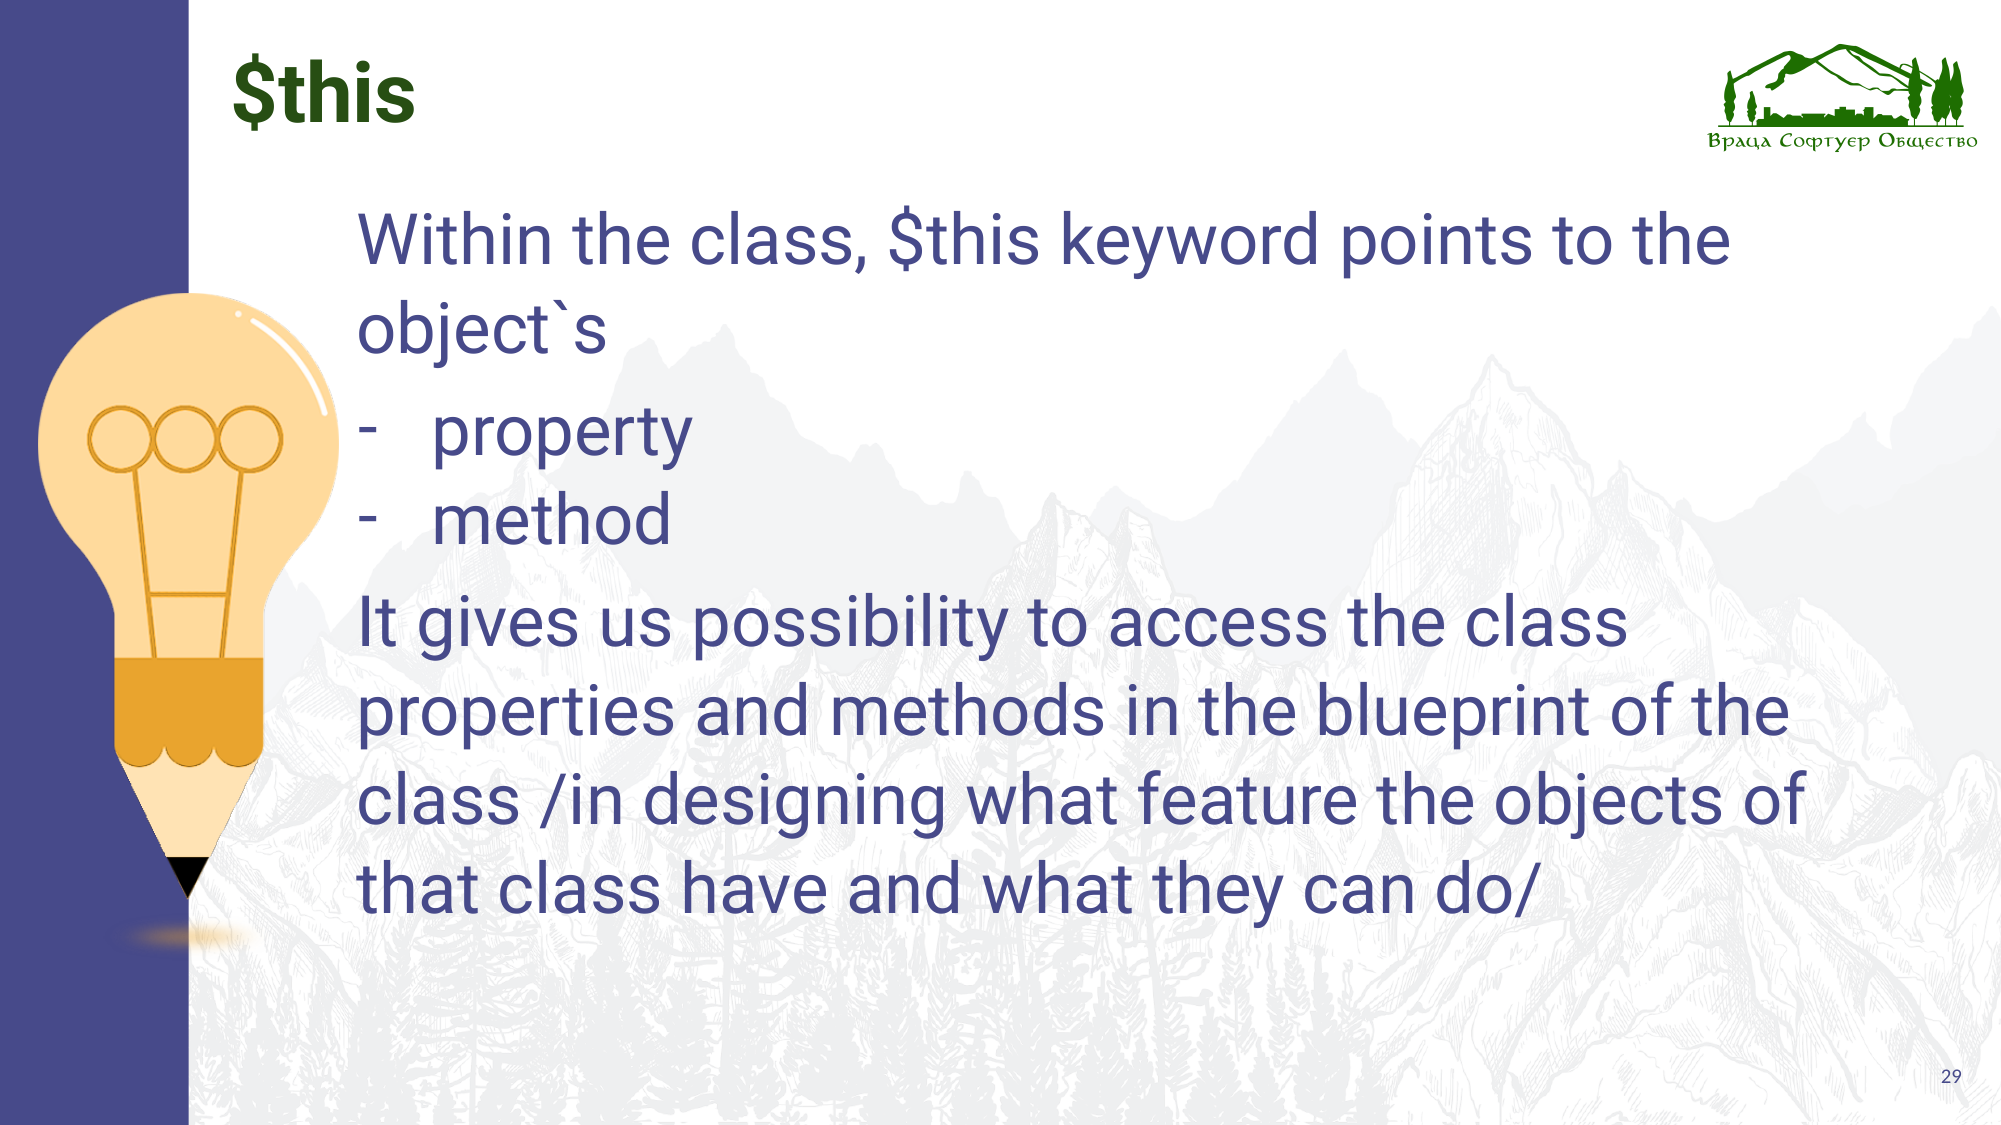

# $this
Within the class, $this keyword points to the object`s
property
method
It gives us possibility to access the class properties and methods in the blueprint of the class /in designing what feature the objects of that class have and what they can do/

29